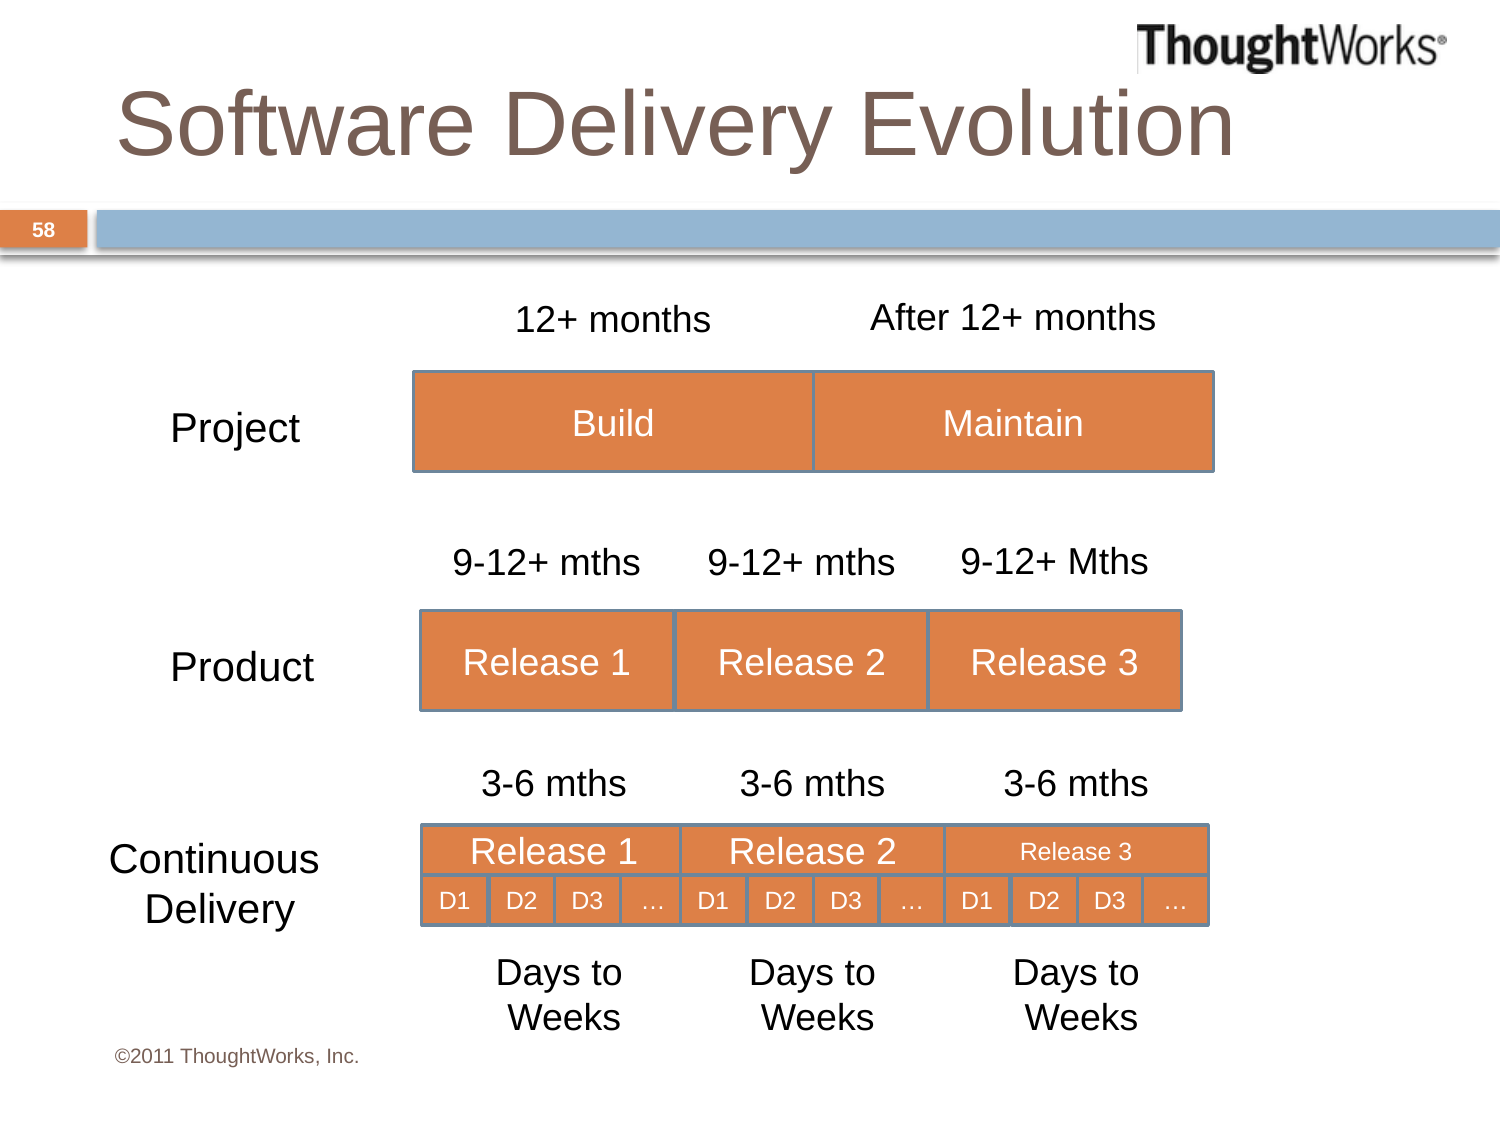

# Software Delivery Evolution
58
After 12+ months
12+ months
Build
Maintain
Project
9-12+ Mths
9-12+ mths
9-12+ mths
Release 1
Release 2
Release 3
Product
3-6 mths
3-6 mths
3-6 mths
Continuous
Delivery
Release 1
Release 2
Release 3
D1
D2
D3
…
D1
D2
D3
…
D1
D2
D3
…
Days to
 Weeks
Days to
Weeks
Days to
Weeks
©2011 ThoughtWorks, Inc.